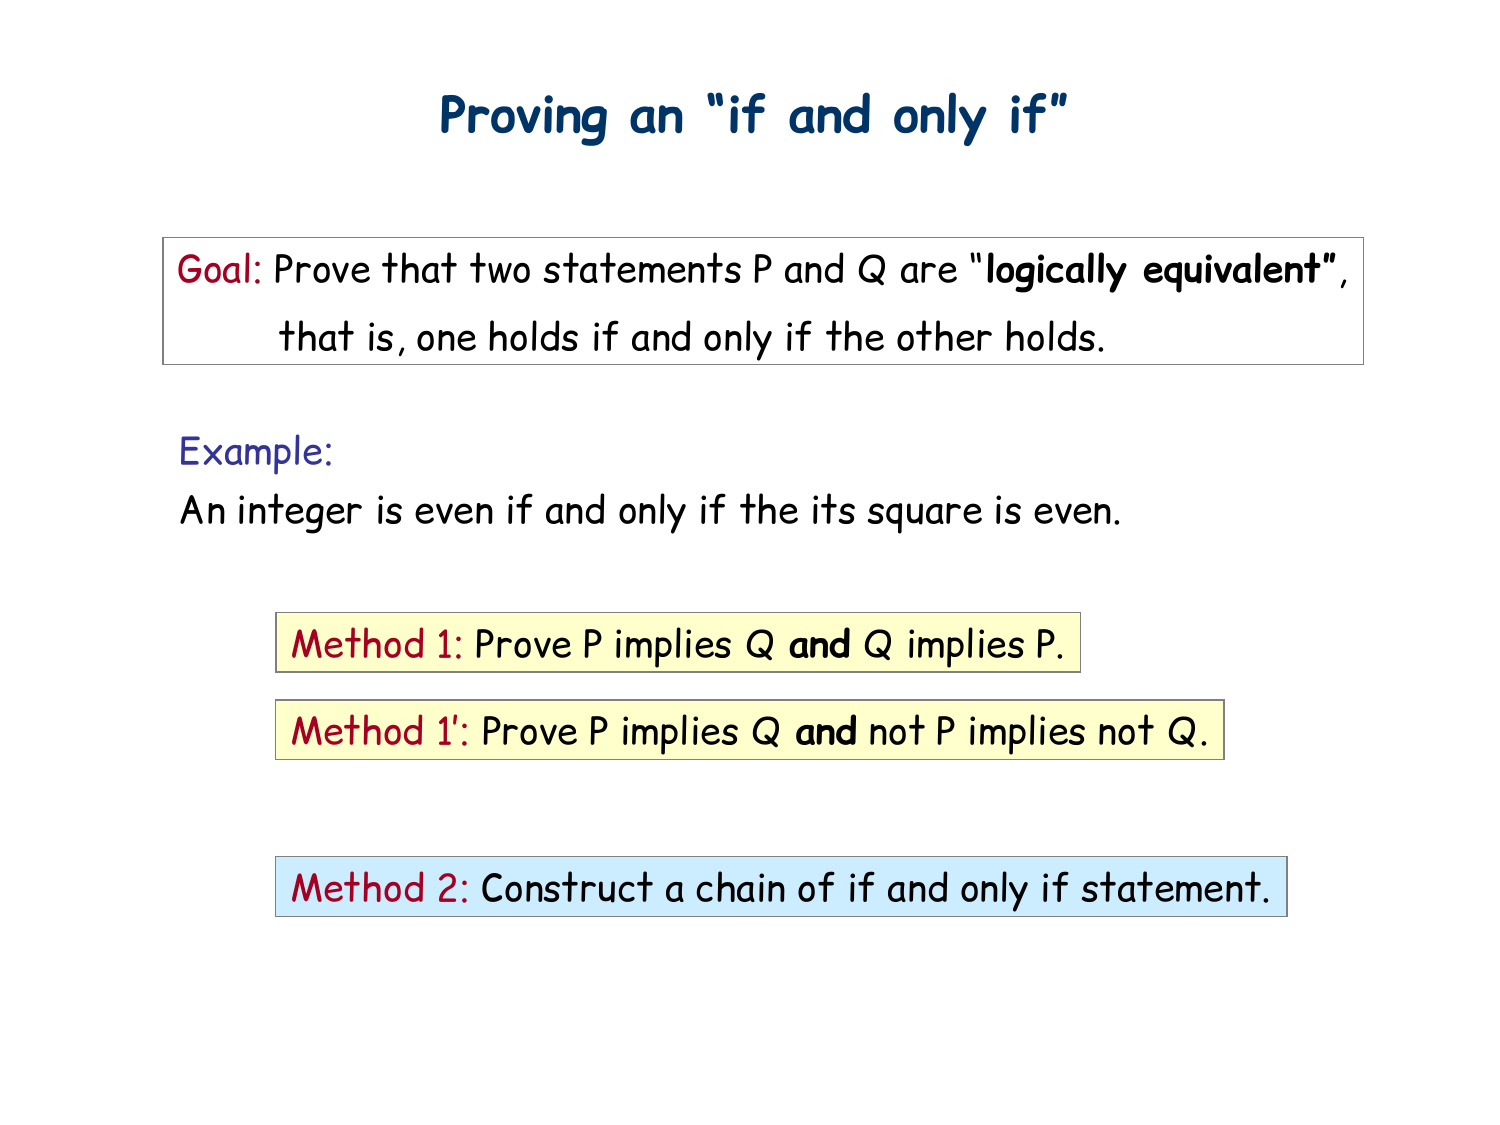

Proving an “if and only if”
Goal: Prove that two statements P and Q are “logically equivalent”,
         that is, one holds if and only if the other holds.
Example:
An integer is even if and only if the its square is even.
Method 1: Prove P implies Q and Q implies P.
Method 1’: Prove P implies Q and not P implies not Q.
Method 2: Construct a chain of if and only if statement.